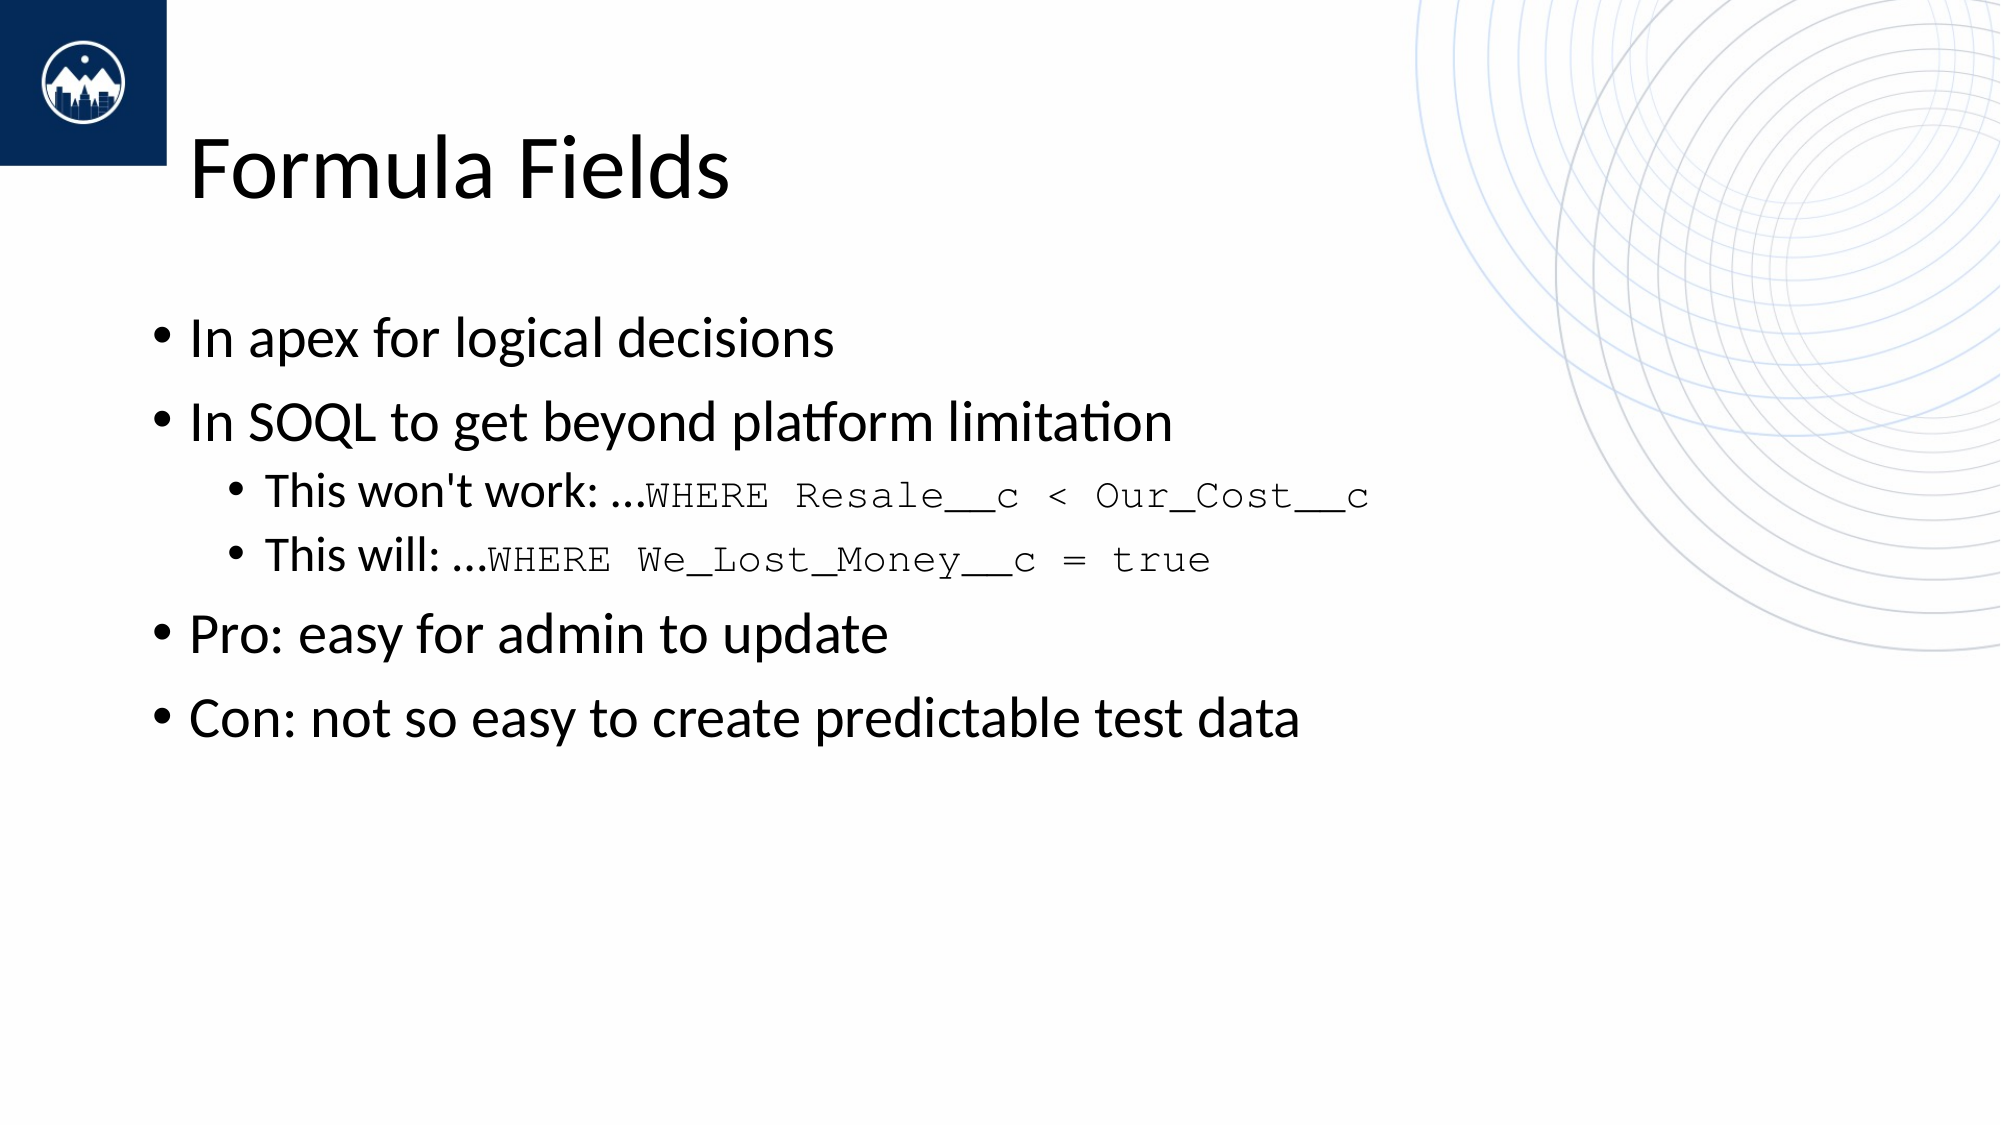

# Formula Fields
In apex for logical decisions
In SOQL to get beyond platform limitation
This won't work: …WHERE Resale__c < Our_Cost__c
This will: …WHERE We_Lost_Money__c = true
Pro: easy for admin to update
Con: not so easy to create predictable test data